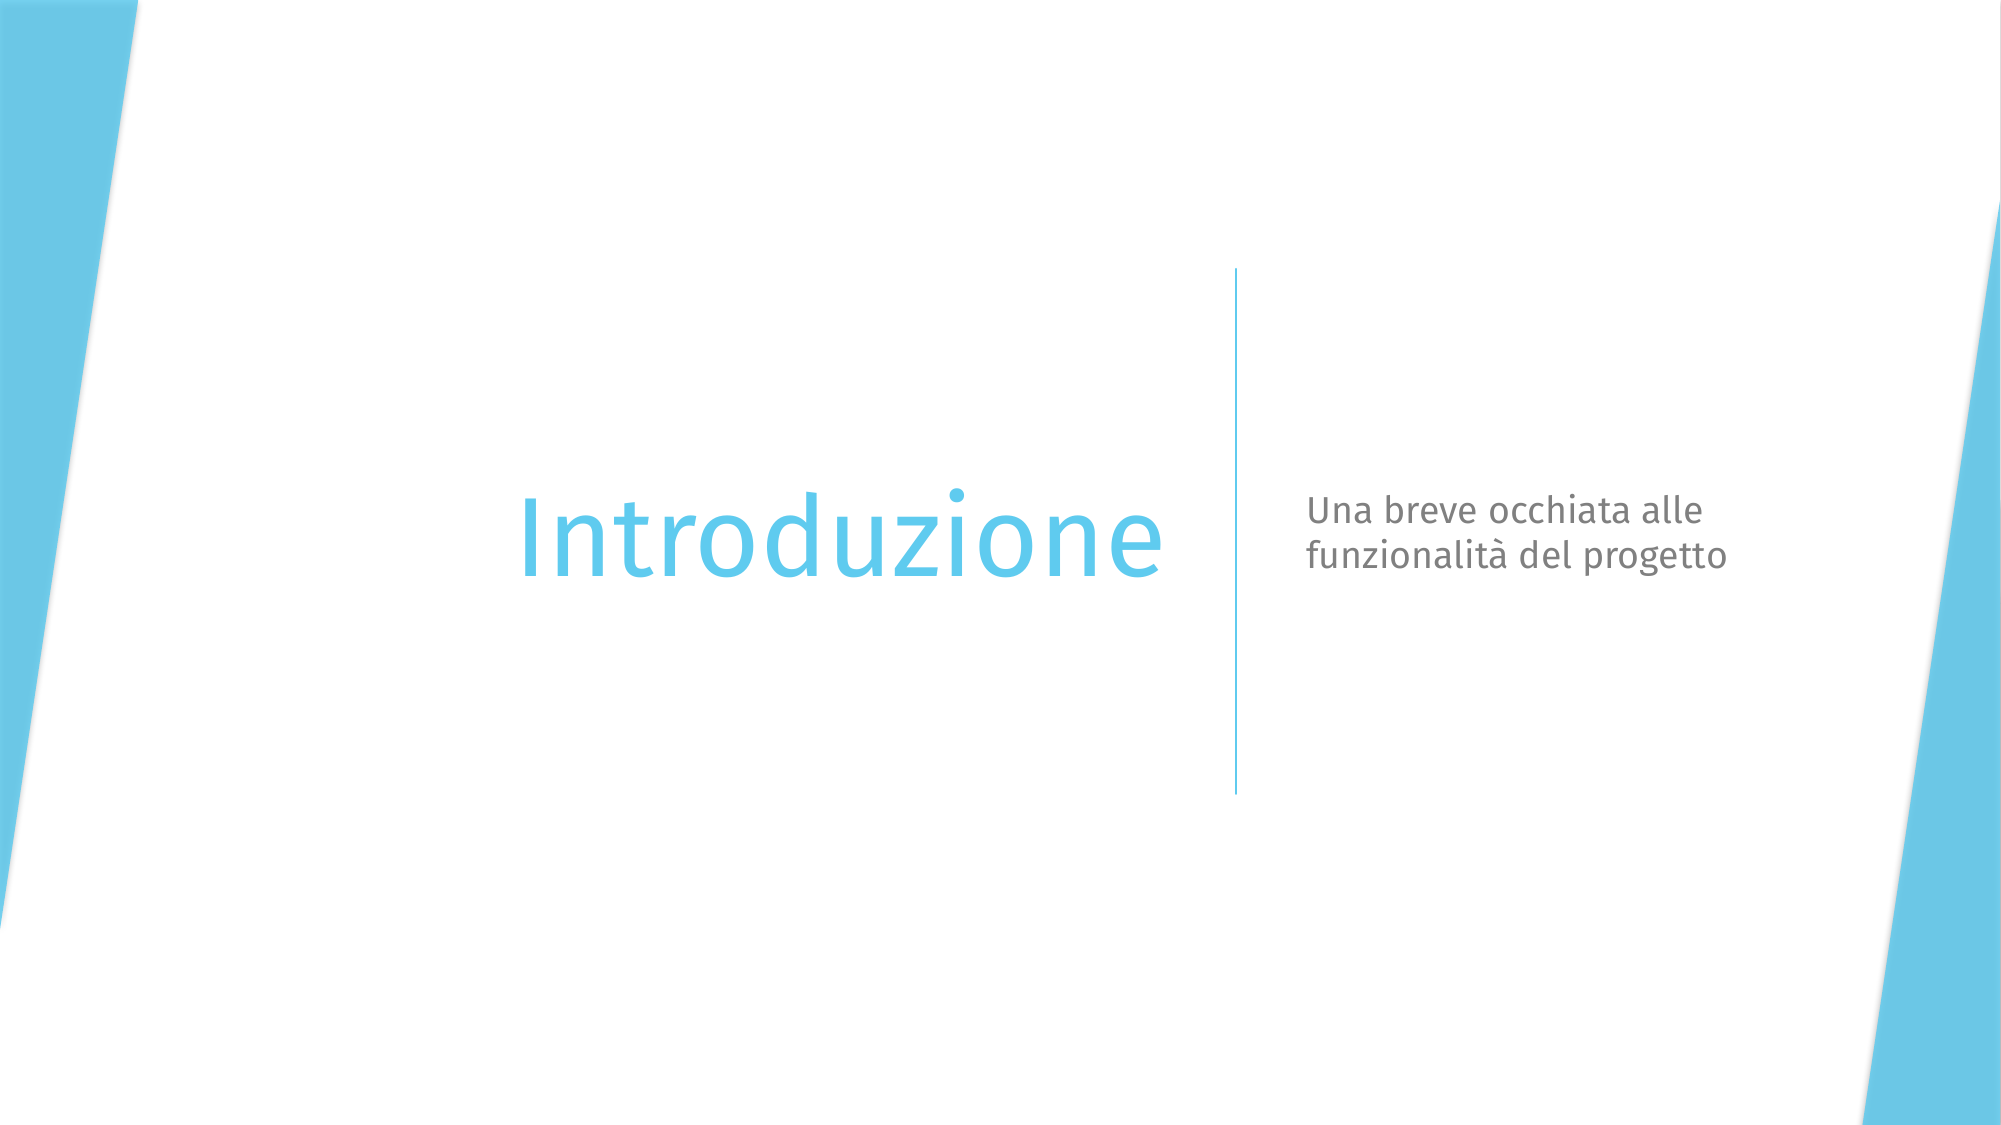

# Introduzione
Una breve occhiata alle funzionalità del progetto